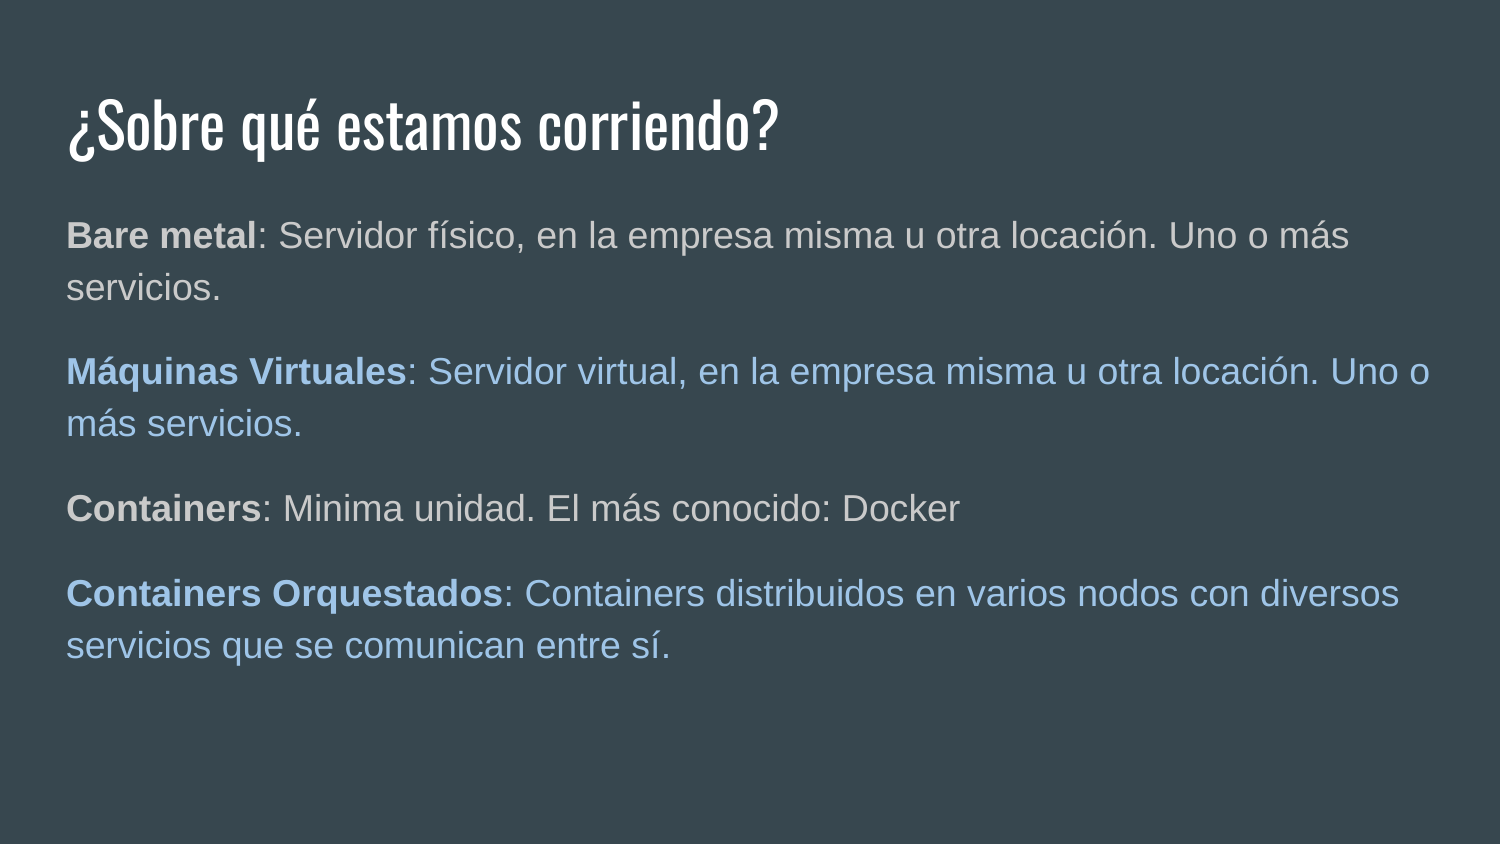

# ¿Sobre qué estamos corriendo?
Bare metal: Servidor físico, en la empresa misma u otra locación. Uno o más servicios.
Máquinas Virtuales: Servidor virtual, en la empresa misma u otra locación. Uno o más servicios.
Containers: Minima unidad. El más conocido: Docker
Containers Orquestados: Containers distribuidos en varios nodos con diversos servicios que se comunican entre sí.